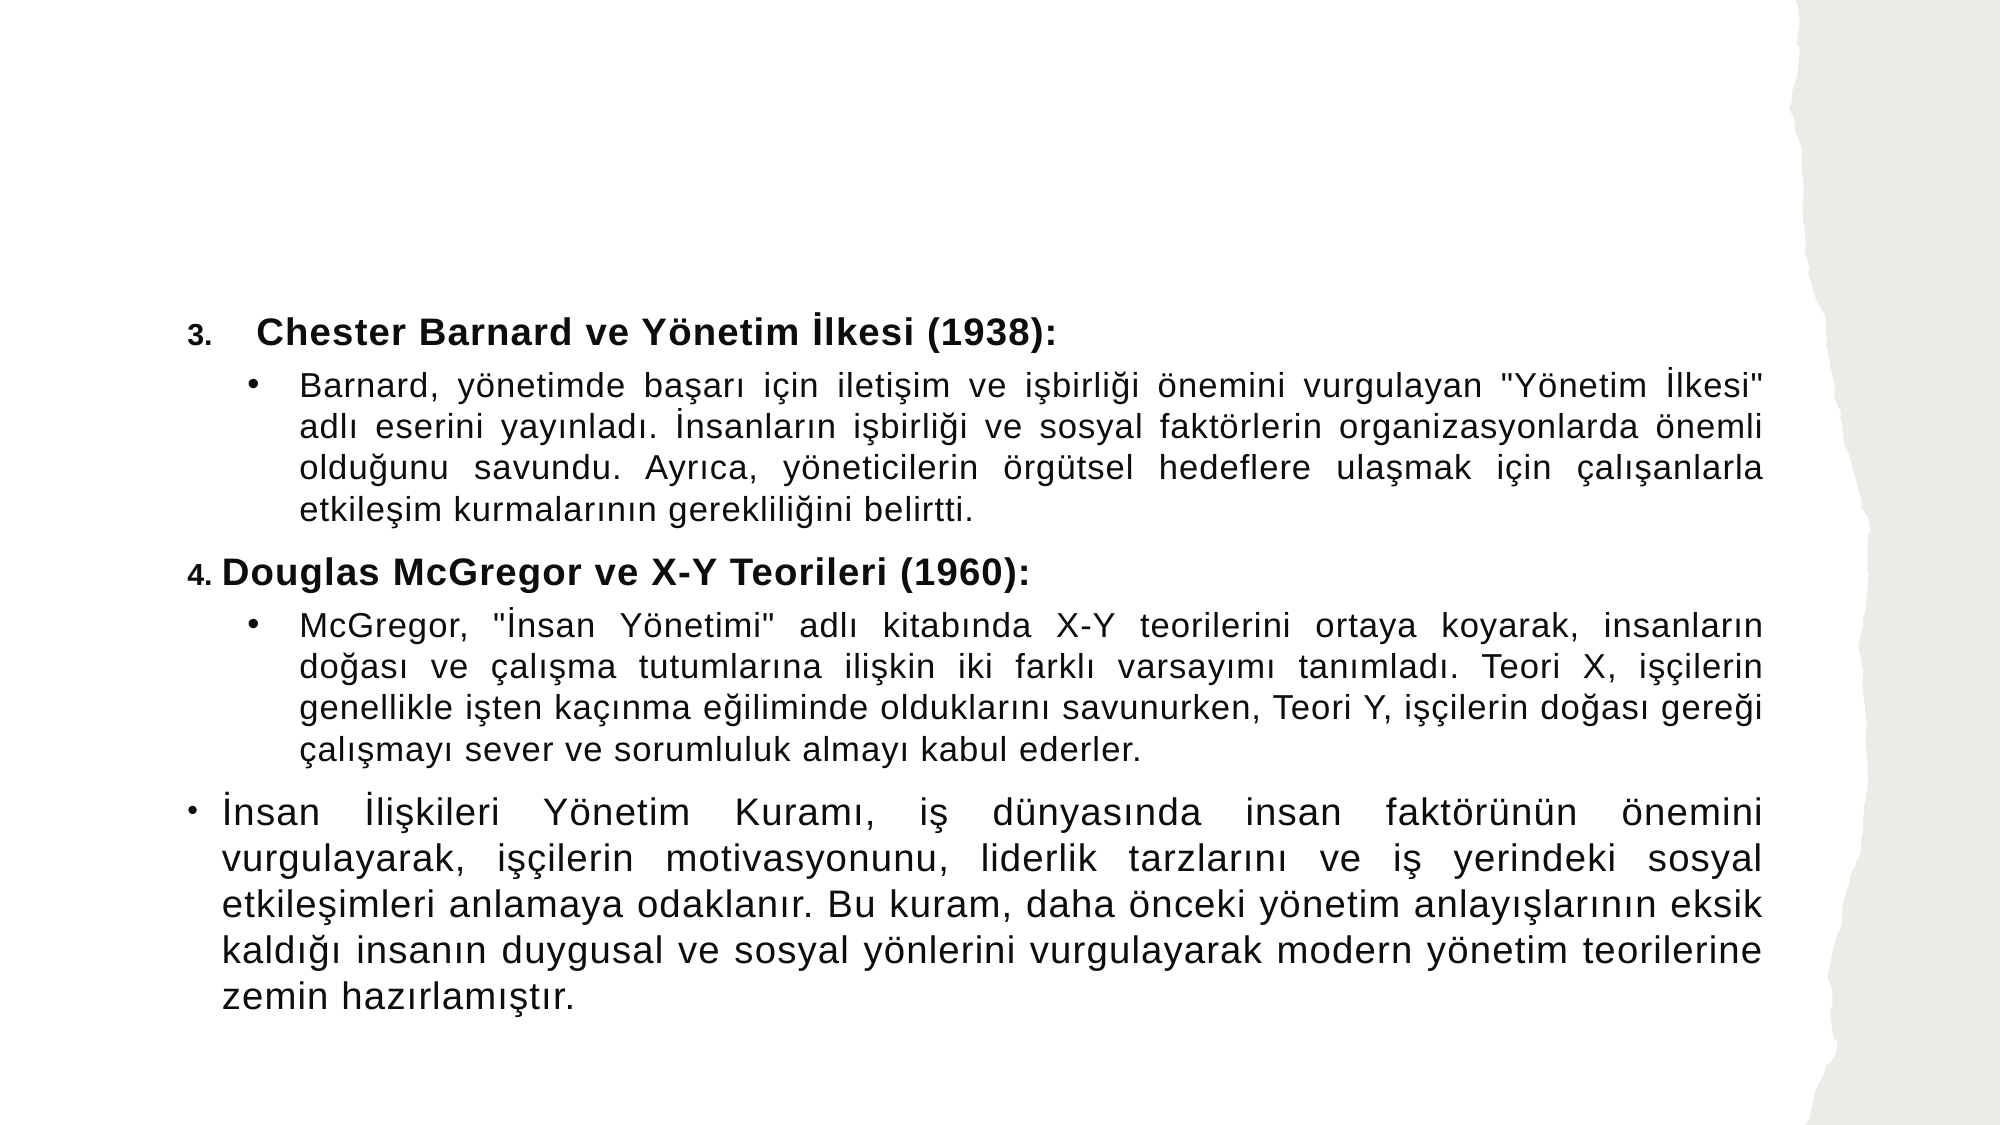

#
Chester Barnard ve Yönetim İlkesi (1938):
Barnard, yönetimde başarı için iletişim ve işbirliği önemini vurgulayan "Yönetim İlkesi" adlı eserini yayınladı. İnsanların işbirliği ve sosyal faktörlerin organizasyonlarda önemli olduğunu savundu. Ayrıca, yöneticilerin örgütsel hedeflere ulaşmak için çalışanlarla etkileşim kurmalarının gerekliliğini belirtti.
Douglas McGregor ve X-Y Teorileri (1960):
McGregor, "İnsan Yönetimi" adlı kitabında X-Y teorilerini ortaya koyarak, insanların doğası ve çalışma tutumlarına ilişkin iki farklı varsayımı tanımladı. Teori X, işçilerin genellikle işten kaçınma eğiliminde olduklarını savunurken, Teori Y, işçilerin doğası gereği çalışmayı sever ve sorumluluk almayı kabul ederler.
İnsan İlişkileri Yönetim Kuramı, iş dünyasında insan faktörünün önemini vurgulayarak, işçilerin motivasyonunu, liderlik tarzlarını ve iş yerindeki sosyal etkileşimleri anlamaya odaklanır. Bu kuram, daha önceki yönetim anlayışlarının eksik kaldığı insanın duygusal ve sosyal yönlerini vurgulayarak modern yönetim teorilerine zemin hazırlamıştır.